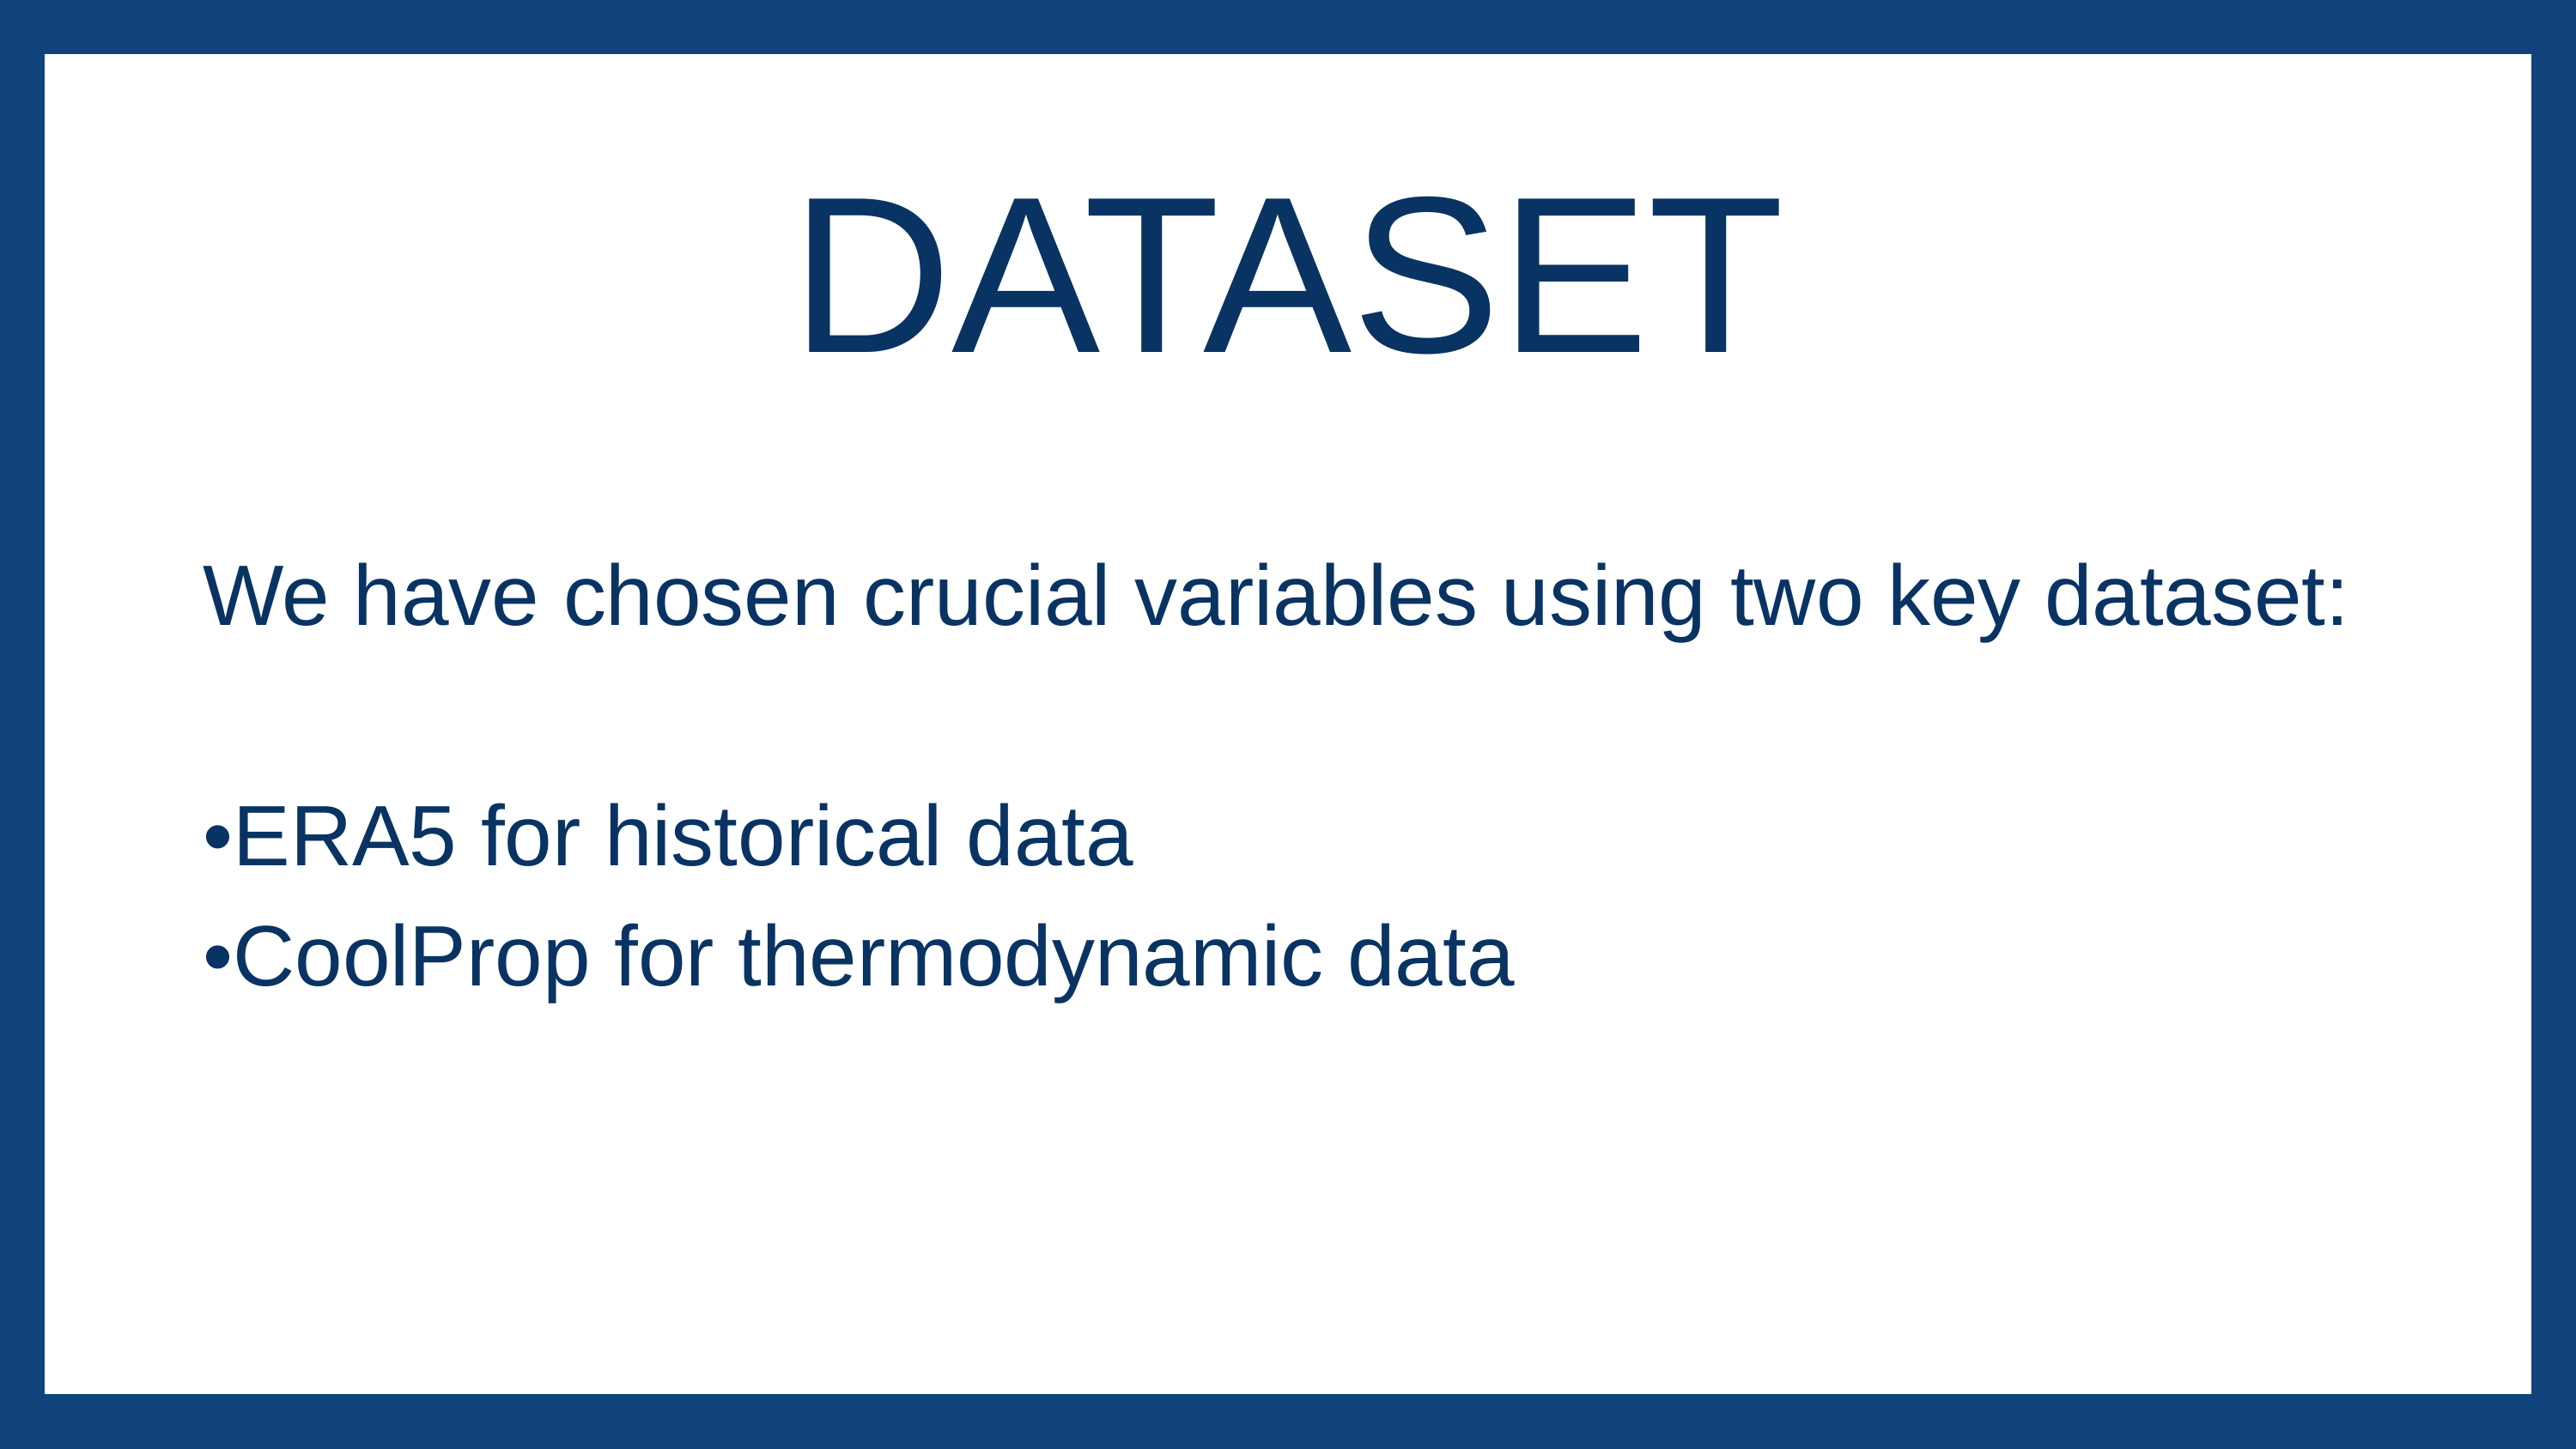

DATASET
We have chosen crucial variables using two key dataset:

•ERA5 for historical data
•CoolProp for thermodynamic data